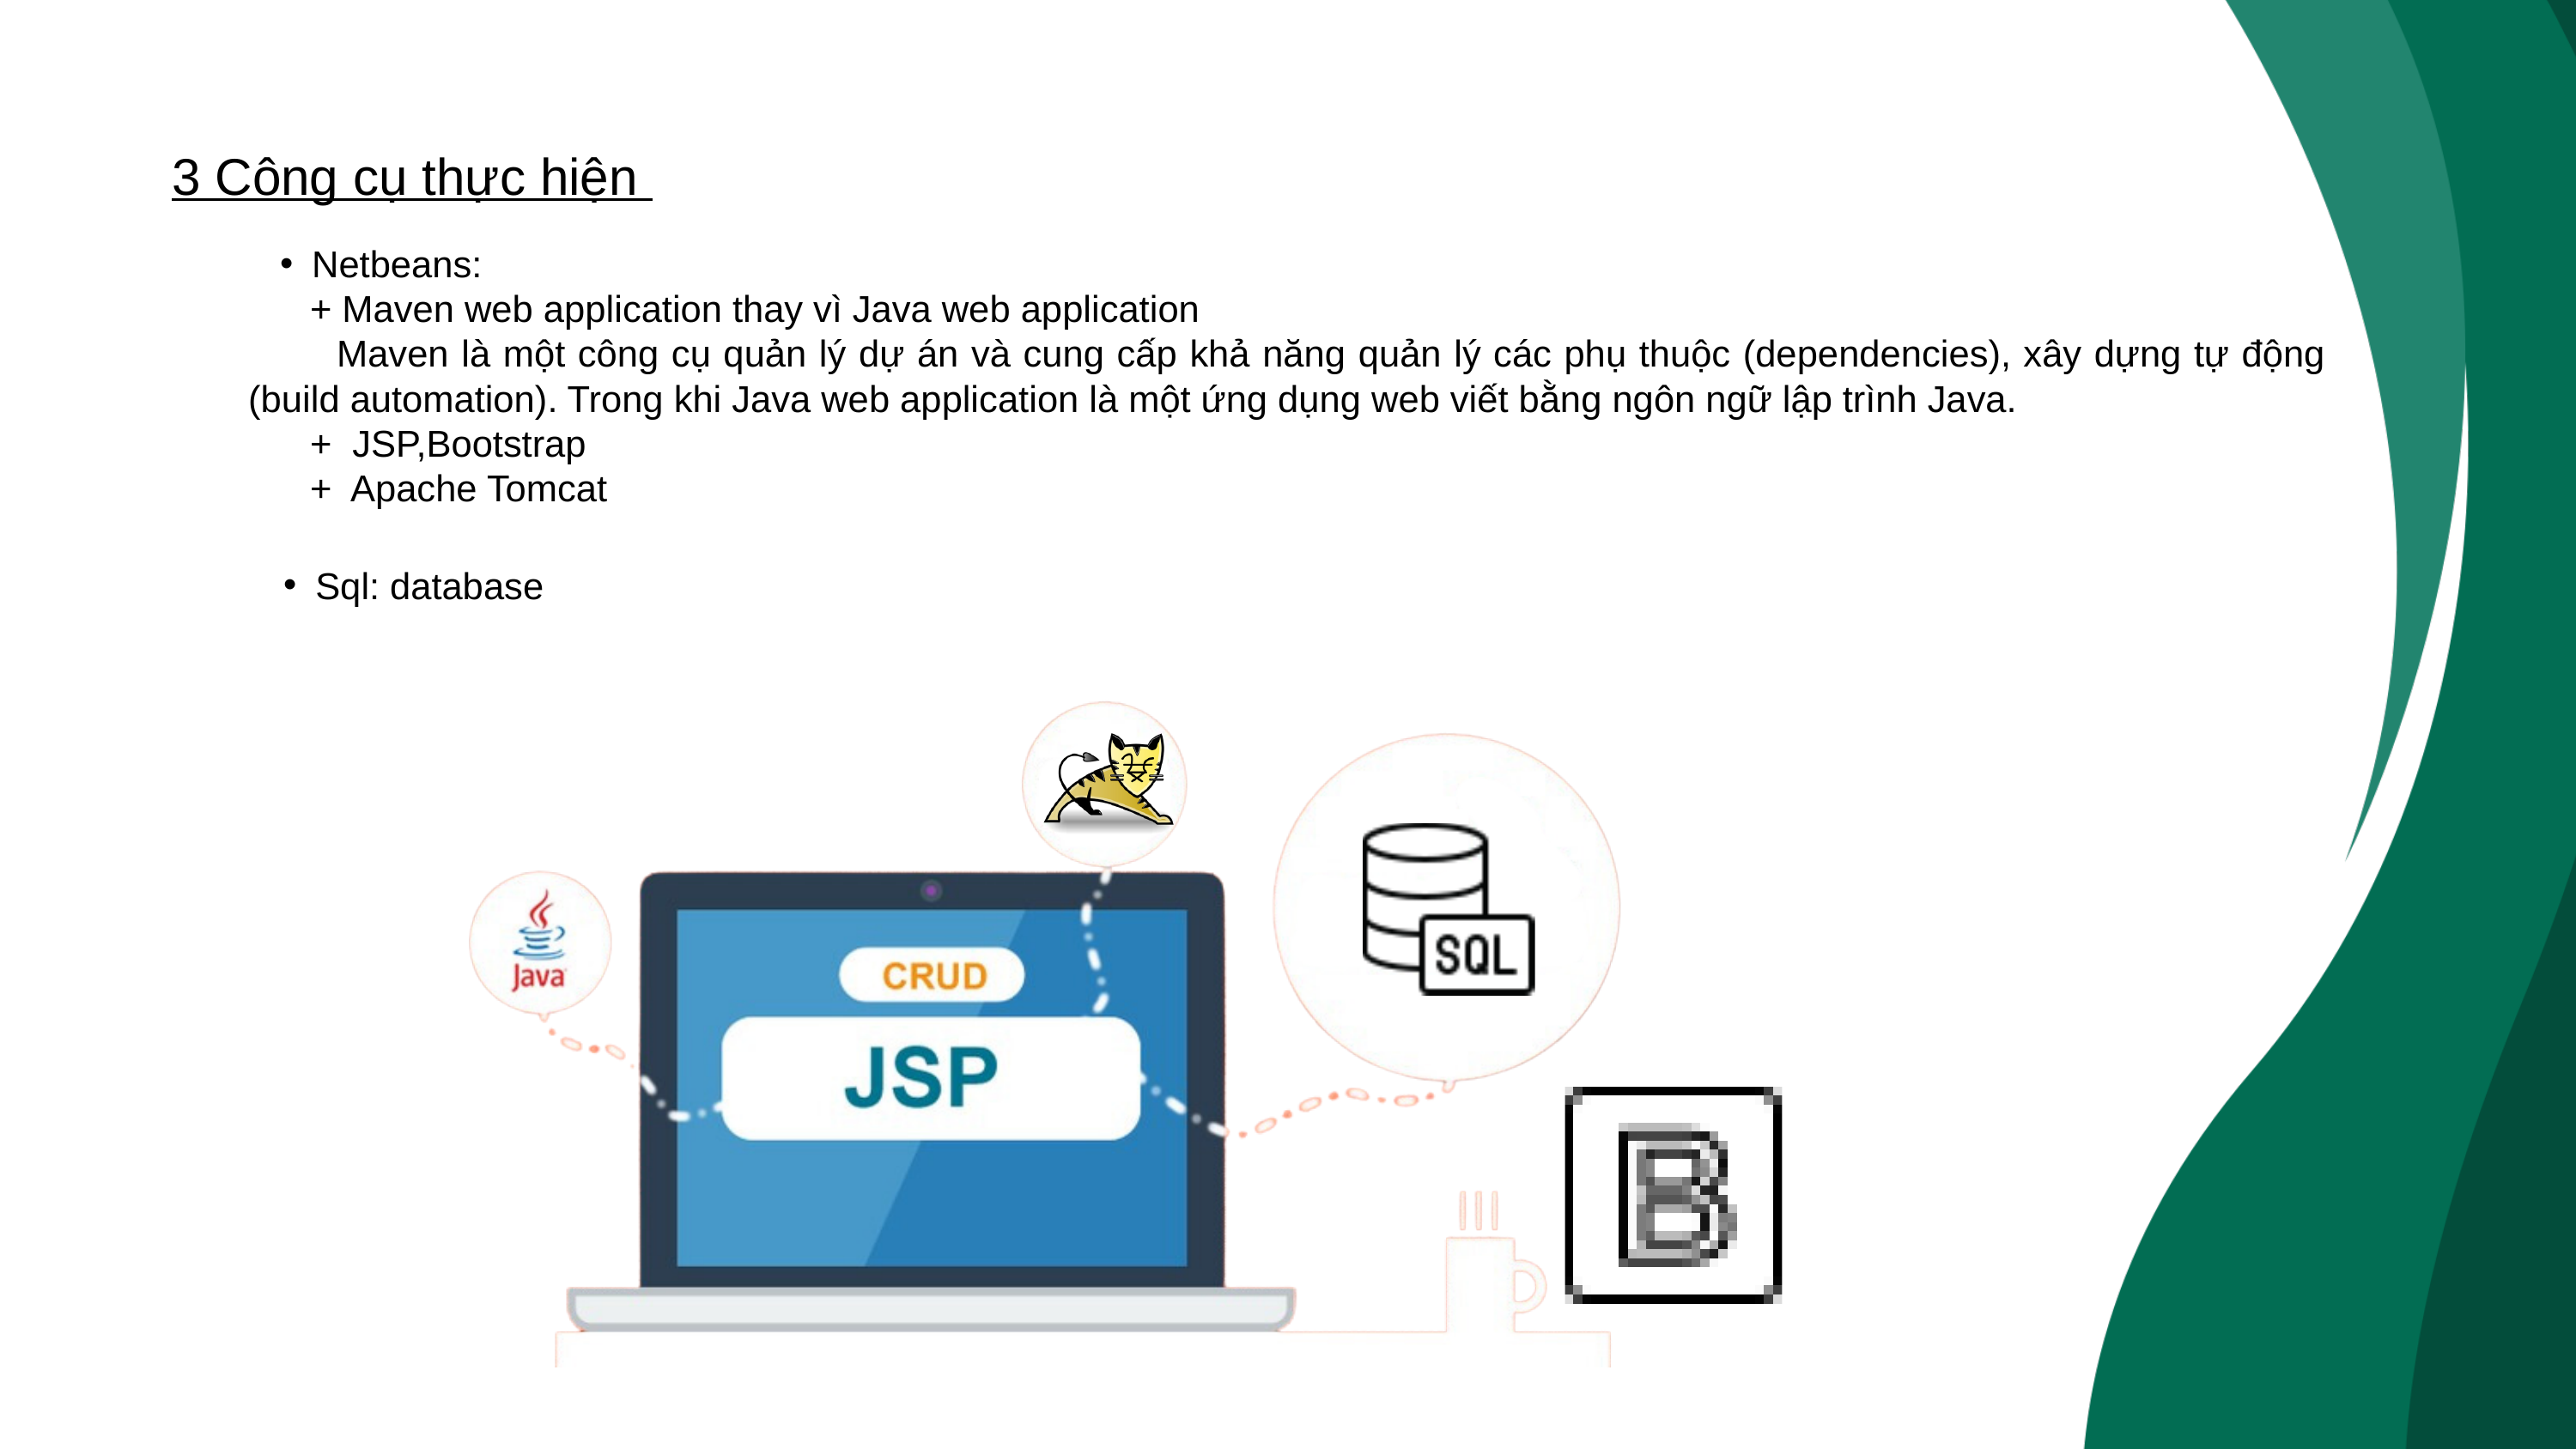

3 Công cụ thực hiện
Netbeans:
      + Maven web application thay vì Java web application
       Maven là một công cụ quản lý dự án và cung cấp khả năng quản lý các phụ thuộc (dependencies), xây dựng tự động (build automation). Trong khi Java web application là một ứng dụng web viết bằng ngôn ngữ lập trình Java.
      +  JSP,Bootstrap
      +  Apache Tomcat
Sql: database